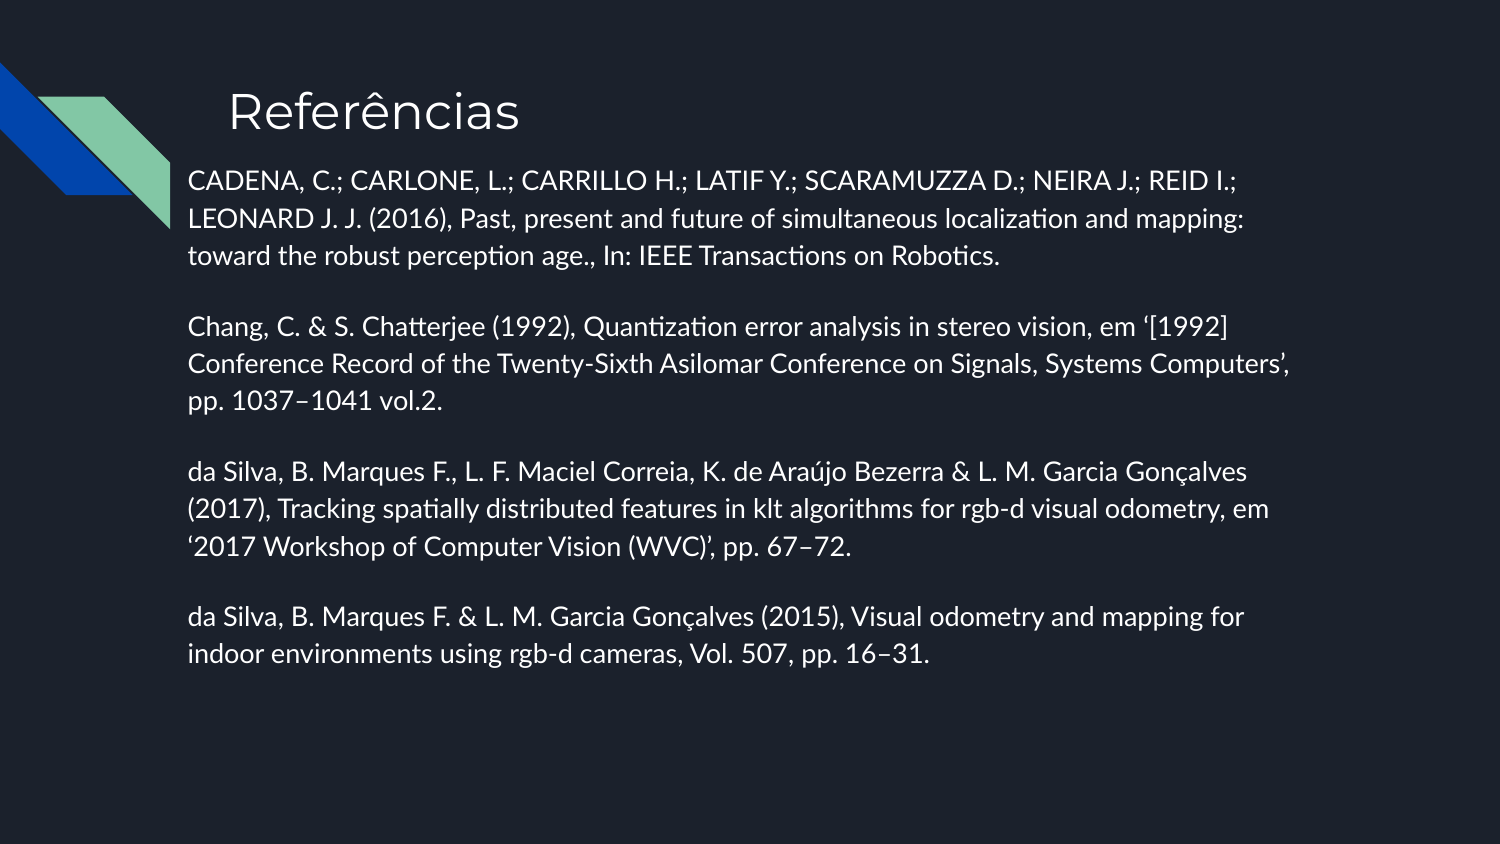

# Referências
CADENA, C.; CARLONE, L.; CARRILLO H.; LATIF Y.; SCARAMUZZA D.; NEIRA J.; REID I.; LEONARD J. J. (2016), Past, present and future of simultaneous localization and mapping: toward the robust perception age., In: IEEE Transactions on Robotics.
Chang, C. & S. Chatterjee (1992), Quantization error analysis in stereo vision, em ‘[1992] Conference Record of the Twenty-Sixth Asilomar Conference on Signals, Systems Computers’, pp. 1037–1041 vol.2.
da Silva, B. Marques F., L. F. Maciel Correia, K. de Araújo Bezerra & L. M. Garcia Gonçalves (2017), Tracking spatially distributed features in klt algorithms for rgb-d visual odometry, em ‘2017 Workshop of Computer Vision (WVC)’, pp. 67–72.
da Silva, B. Marques F. & L. M. Garcia Gonçalves (2015), Visual odometry and mapping for indoor environments using rgb-d cameras, Vol. 507, pp. 16–31.